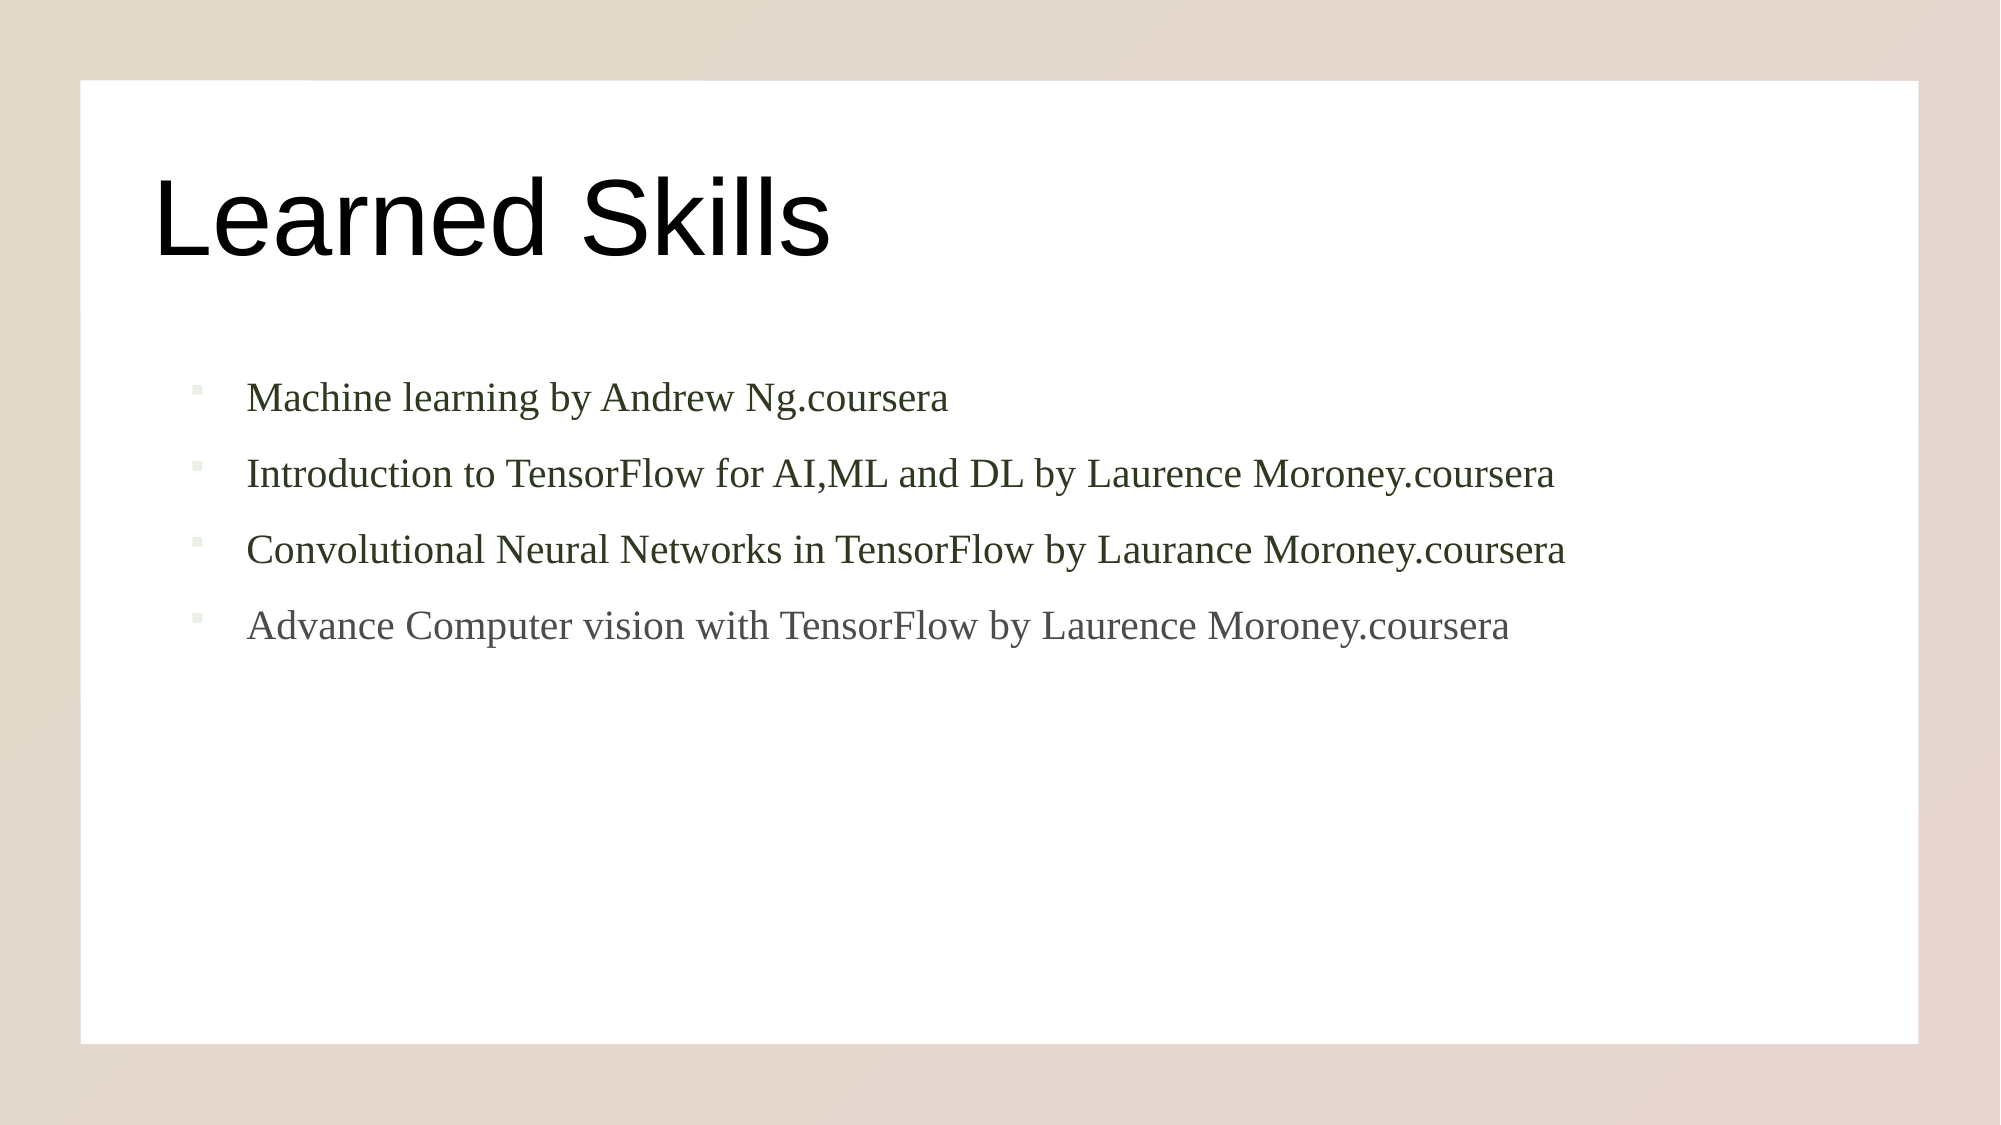

# Learned Skills
Machine learning by Andrew Ng.coursera
Introduction to TensorFlow for AI,ML and DL by Laurence Moroney.coursera
Convolutional Neural Networks in TensorFlow by Laurance Moroney.coursera
Advance Computer vision with TensorFlow by Laurence Moroney.coursera